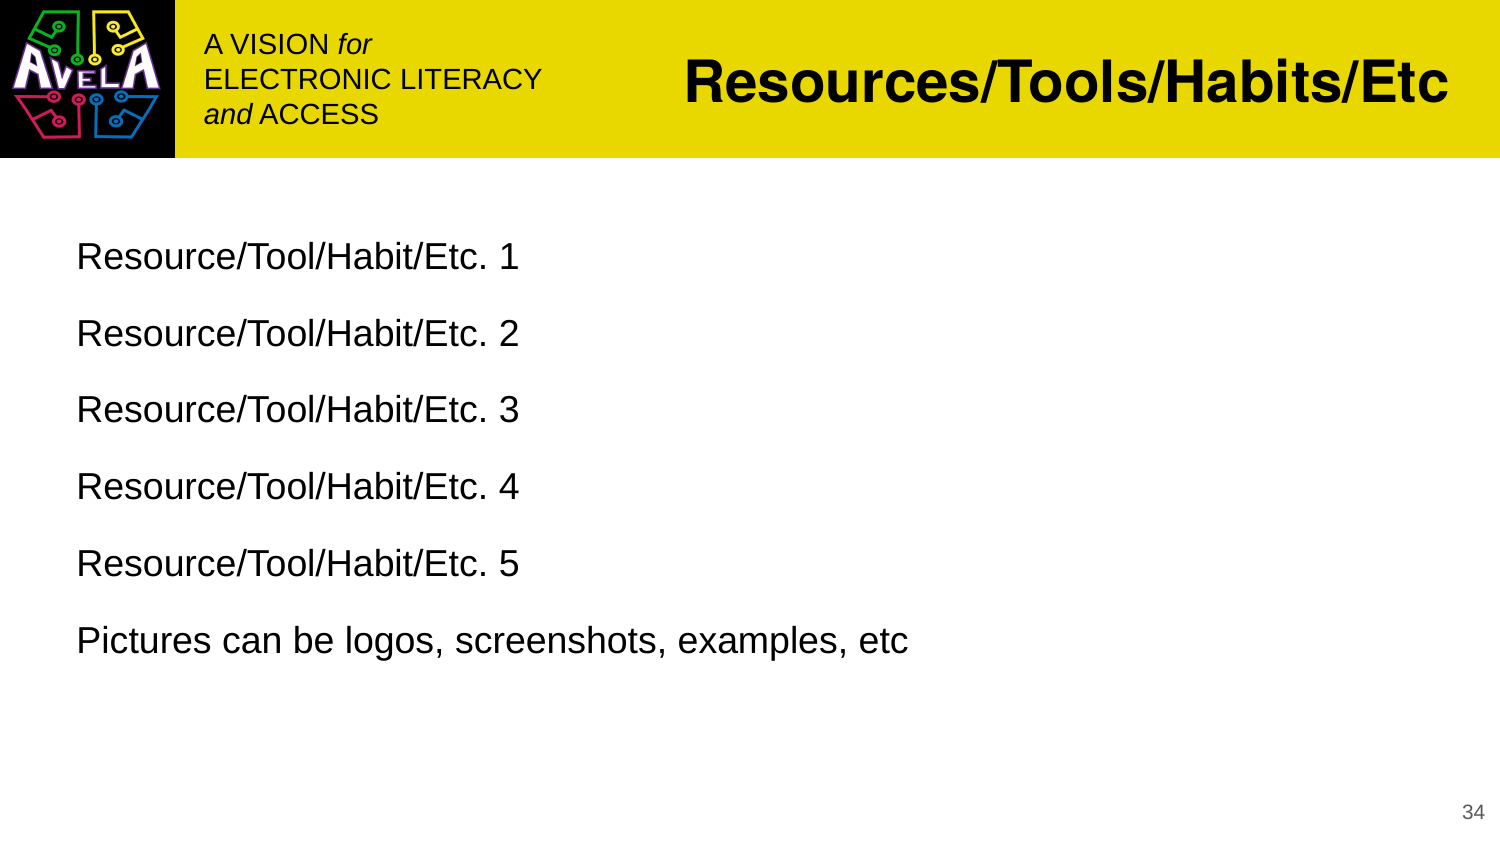

# Resources/Tools/Habits/Etc

Resource/Tool/Habit/Etc. 1
Resource/Tool/Habit/Etc. 2
Resource/Tool/Habit/Etc. 3
Resource/Tool/Habit/Etc. 4
Resource/Tool/Habit/Etc. 5
Pictures can be logos, screenshots, examples, etc

34